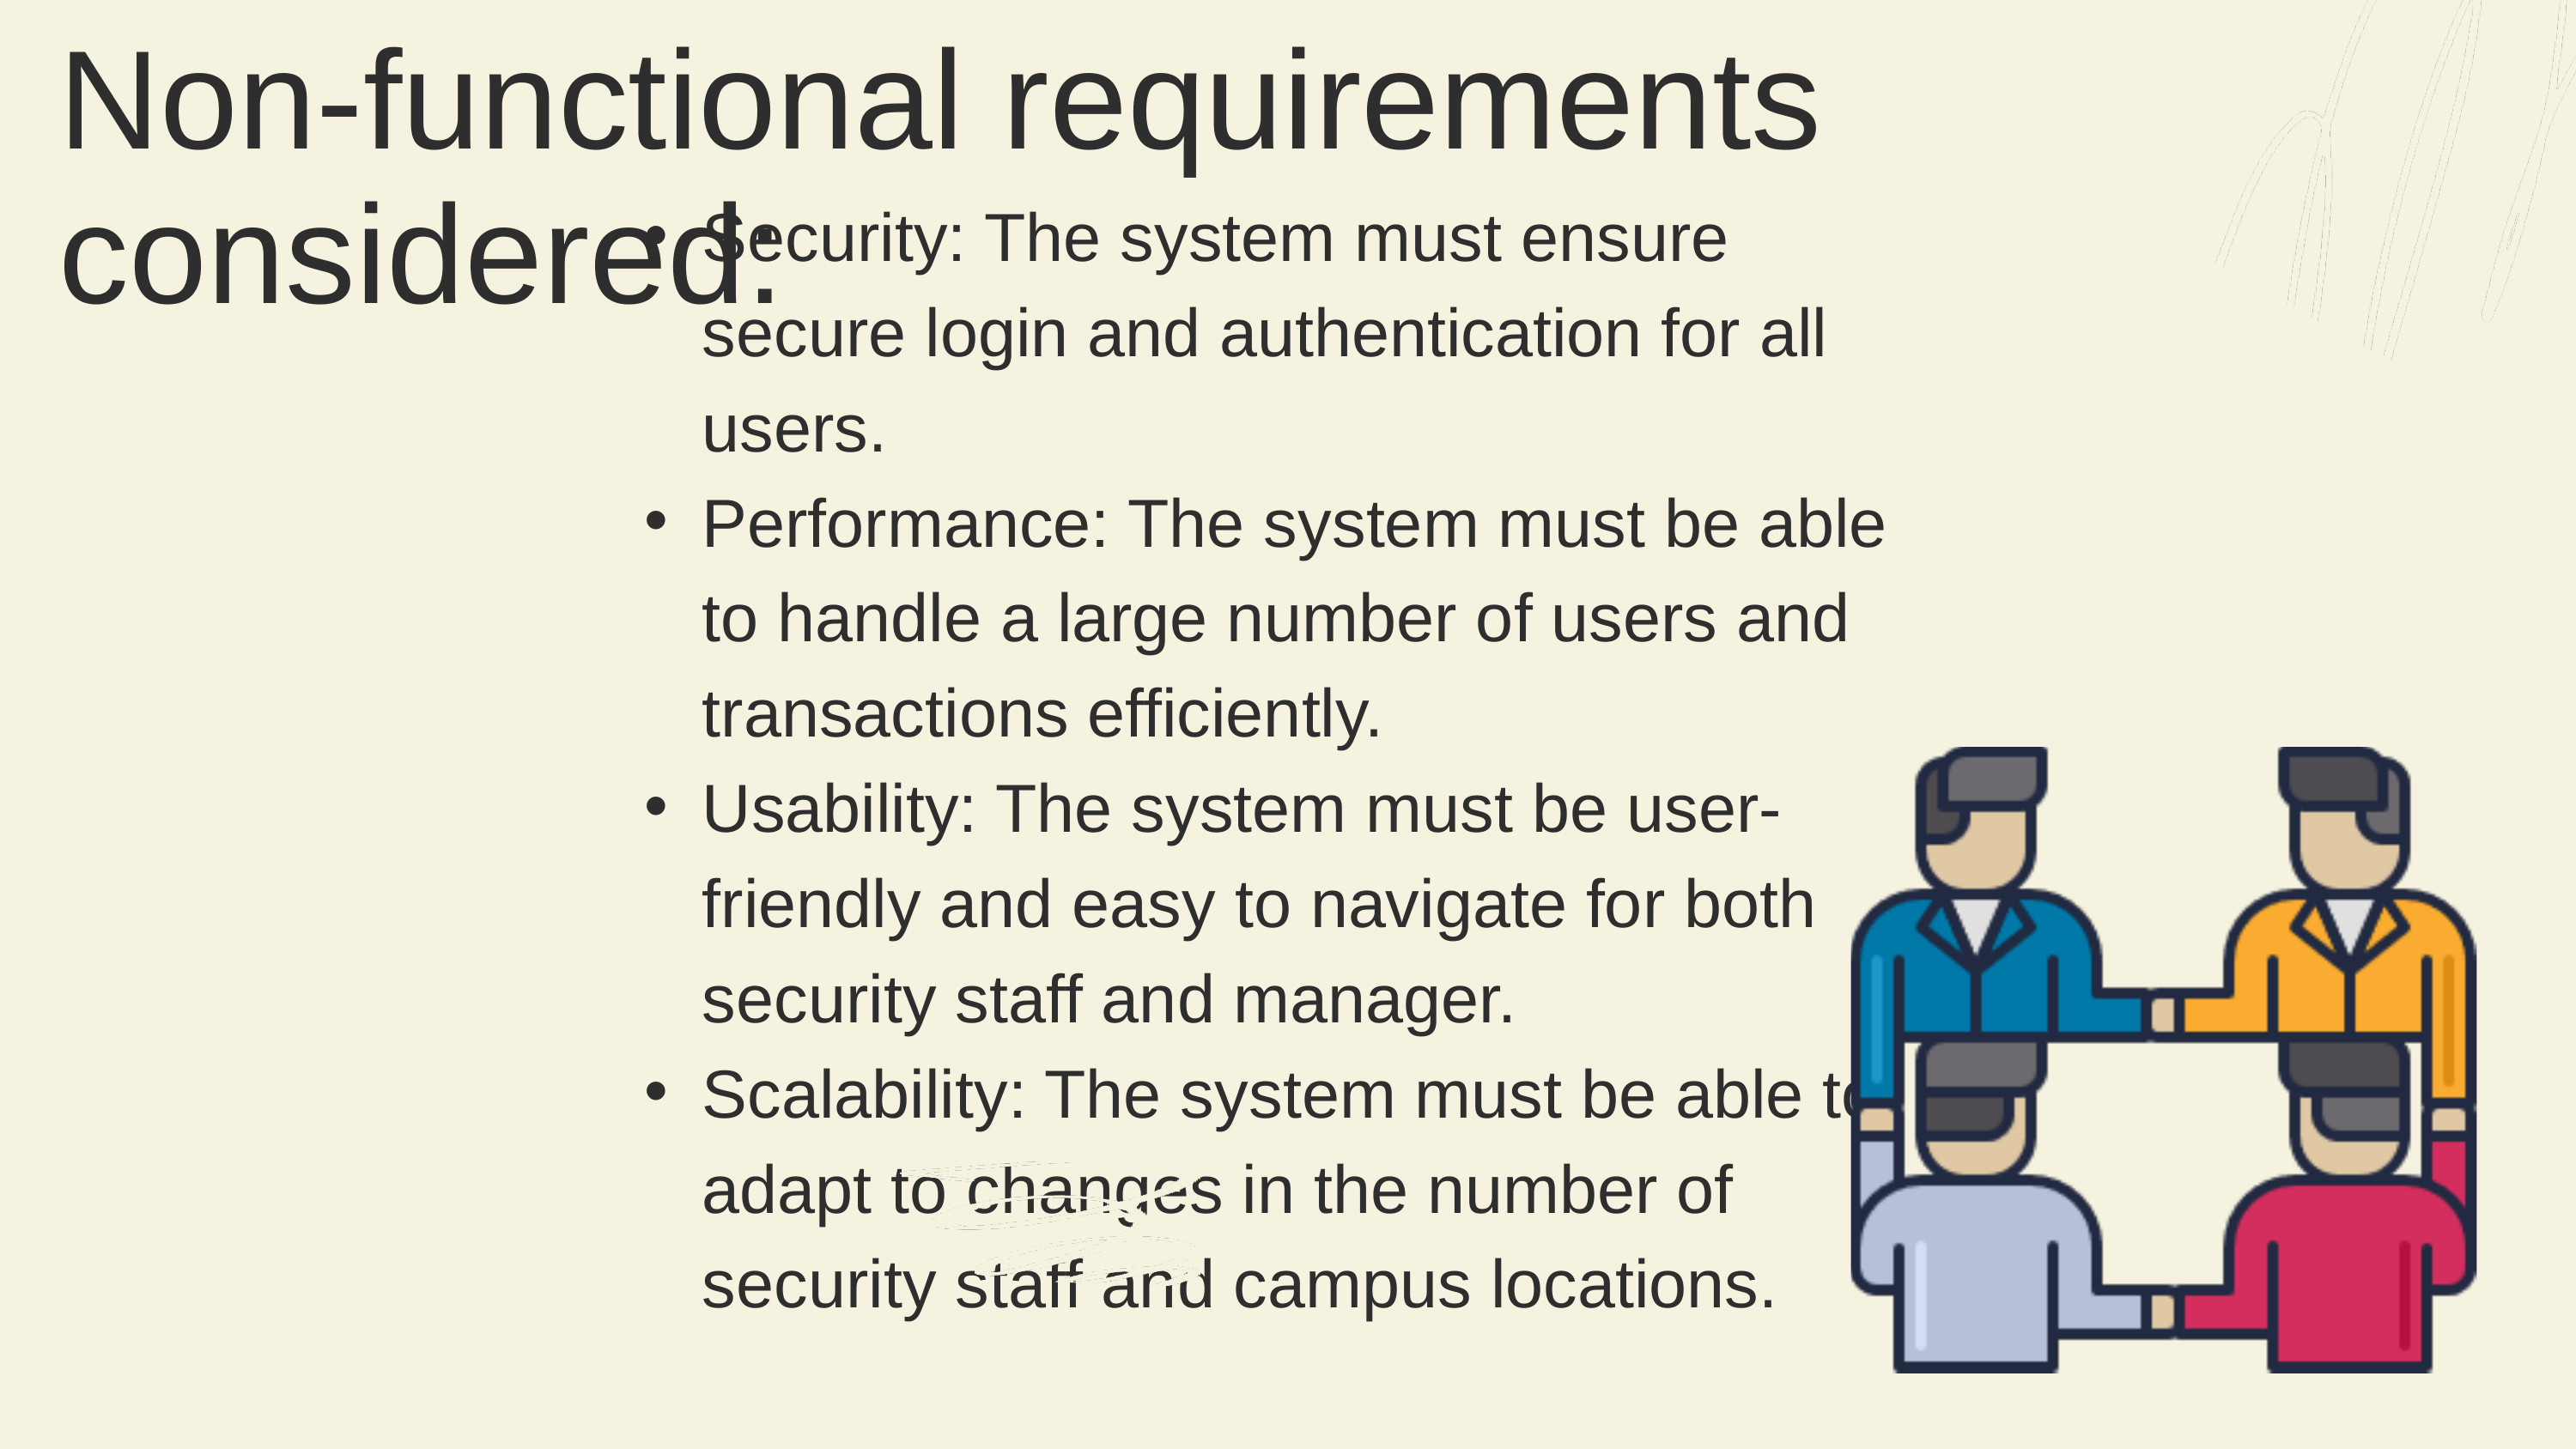

Non-functional requirements considered:
Security: The system must ensure secure login and authentication for all users.
Performance: The system must be able to handle a large number of users and transactions efficiently.
Usability: The system must be user-friendly and easy to navigate for both security staff and manager.
Scalability: The system must be able to adapt to changes in the number of security staff and campus locations.